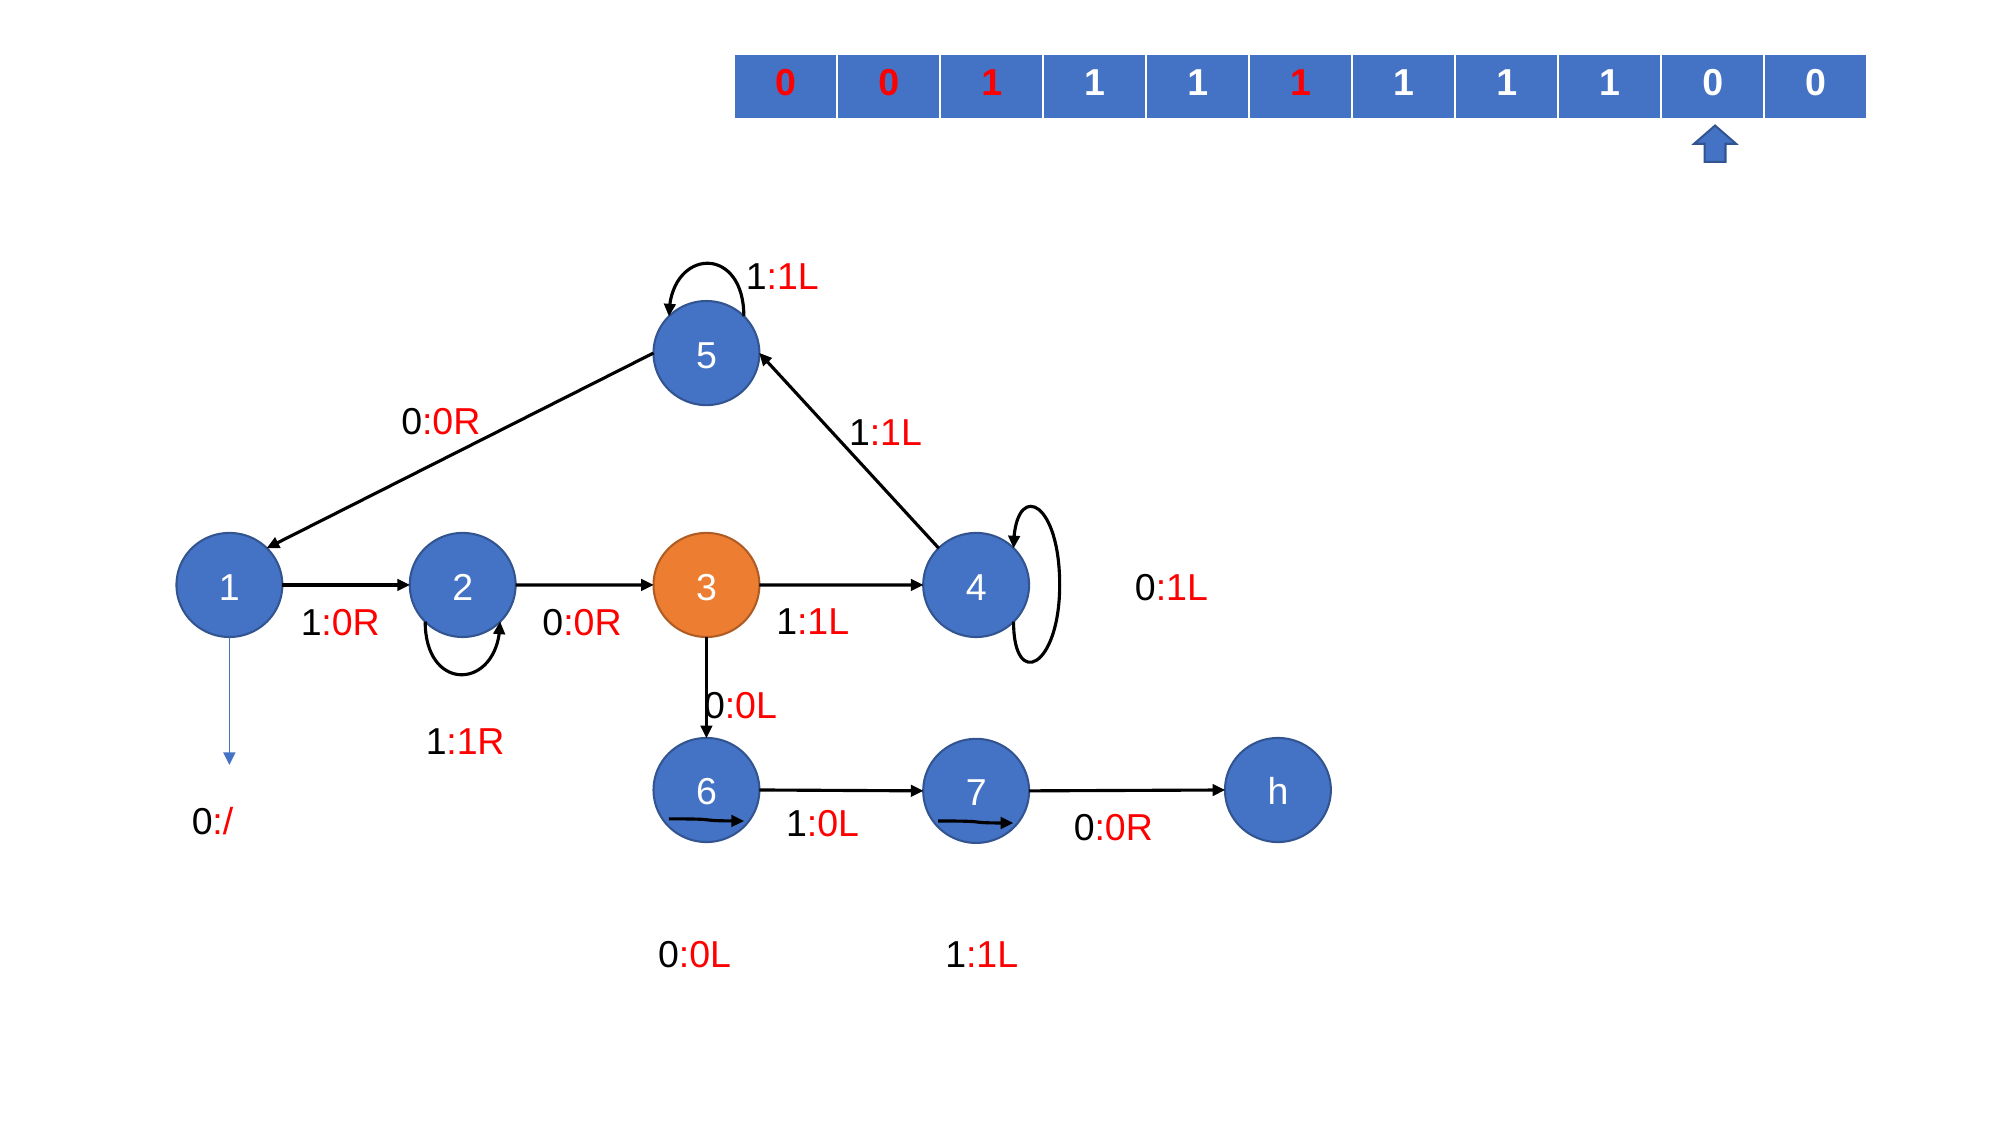

| 0 | 0 | 1 | 1 | 1 | 1 | 1 | 1 | 1 | 0 | 0 |
| --- | --- | --- | --- | --- | --- | --- | --- | --- | --- | --- |

1:1L
5
0:0R
1:1L
1
2
3
4
0:1L
1:1L
0:0R
1:0R
0:0L
1:1R
6
h
7
0:/
1:0L
0:0R
0:0L
1:1L